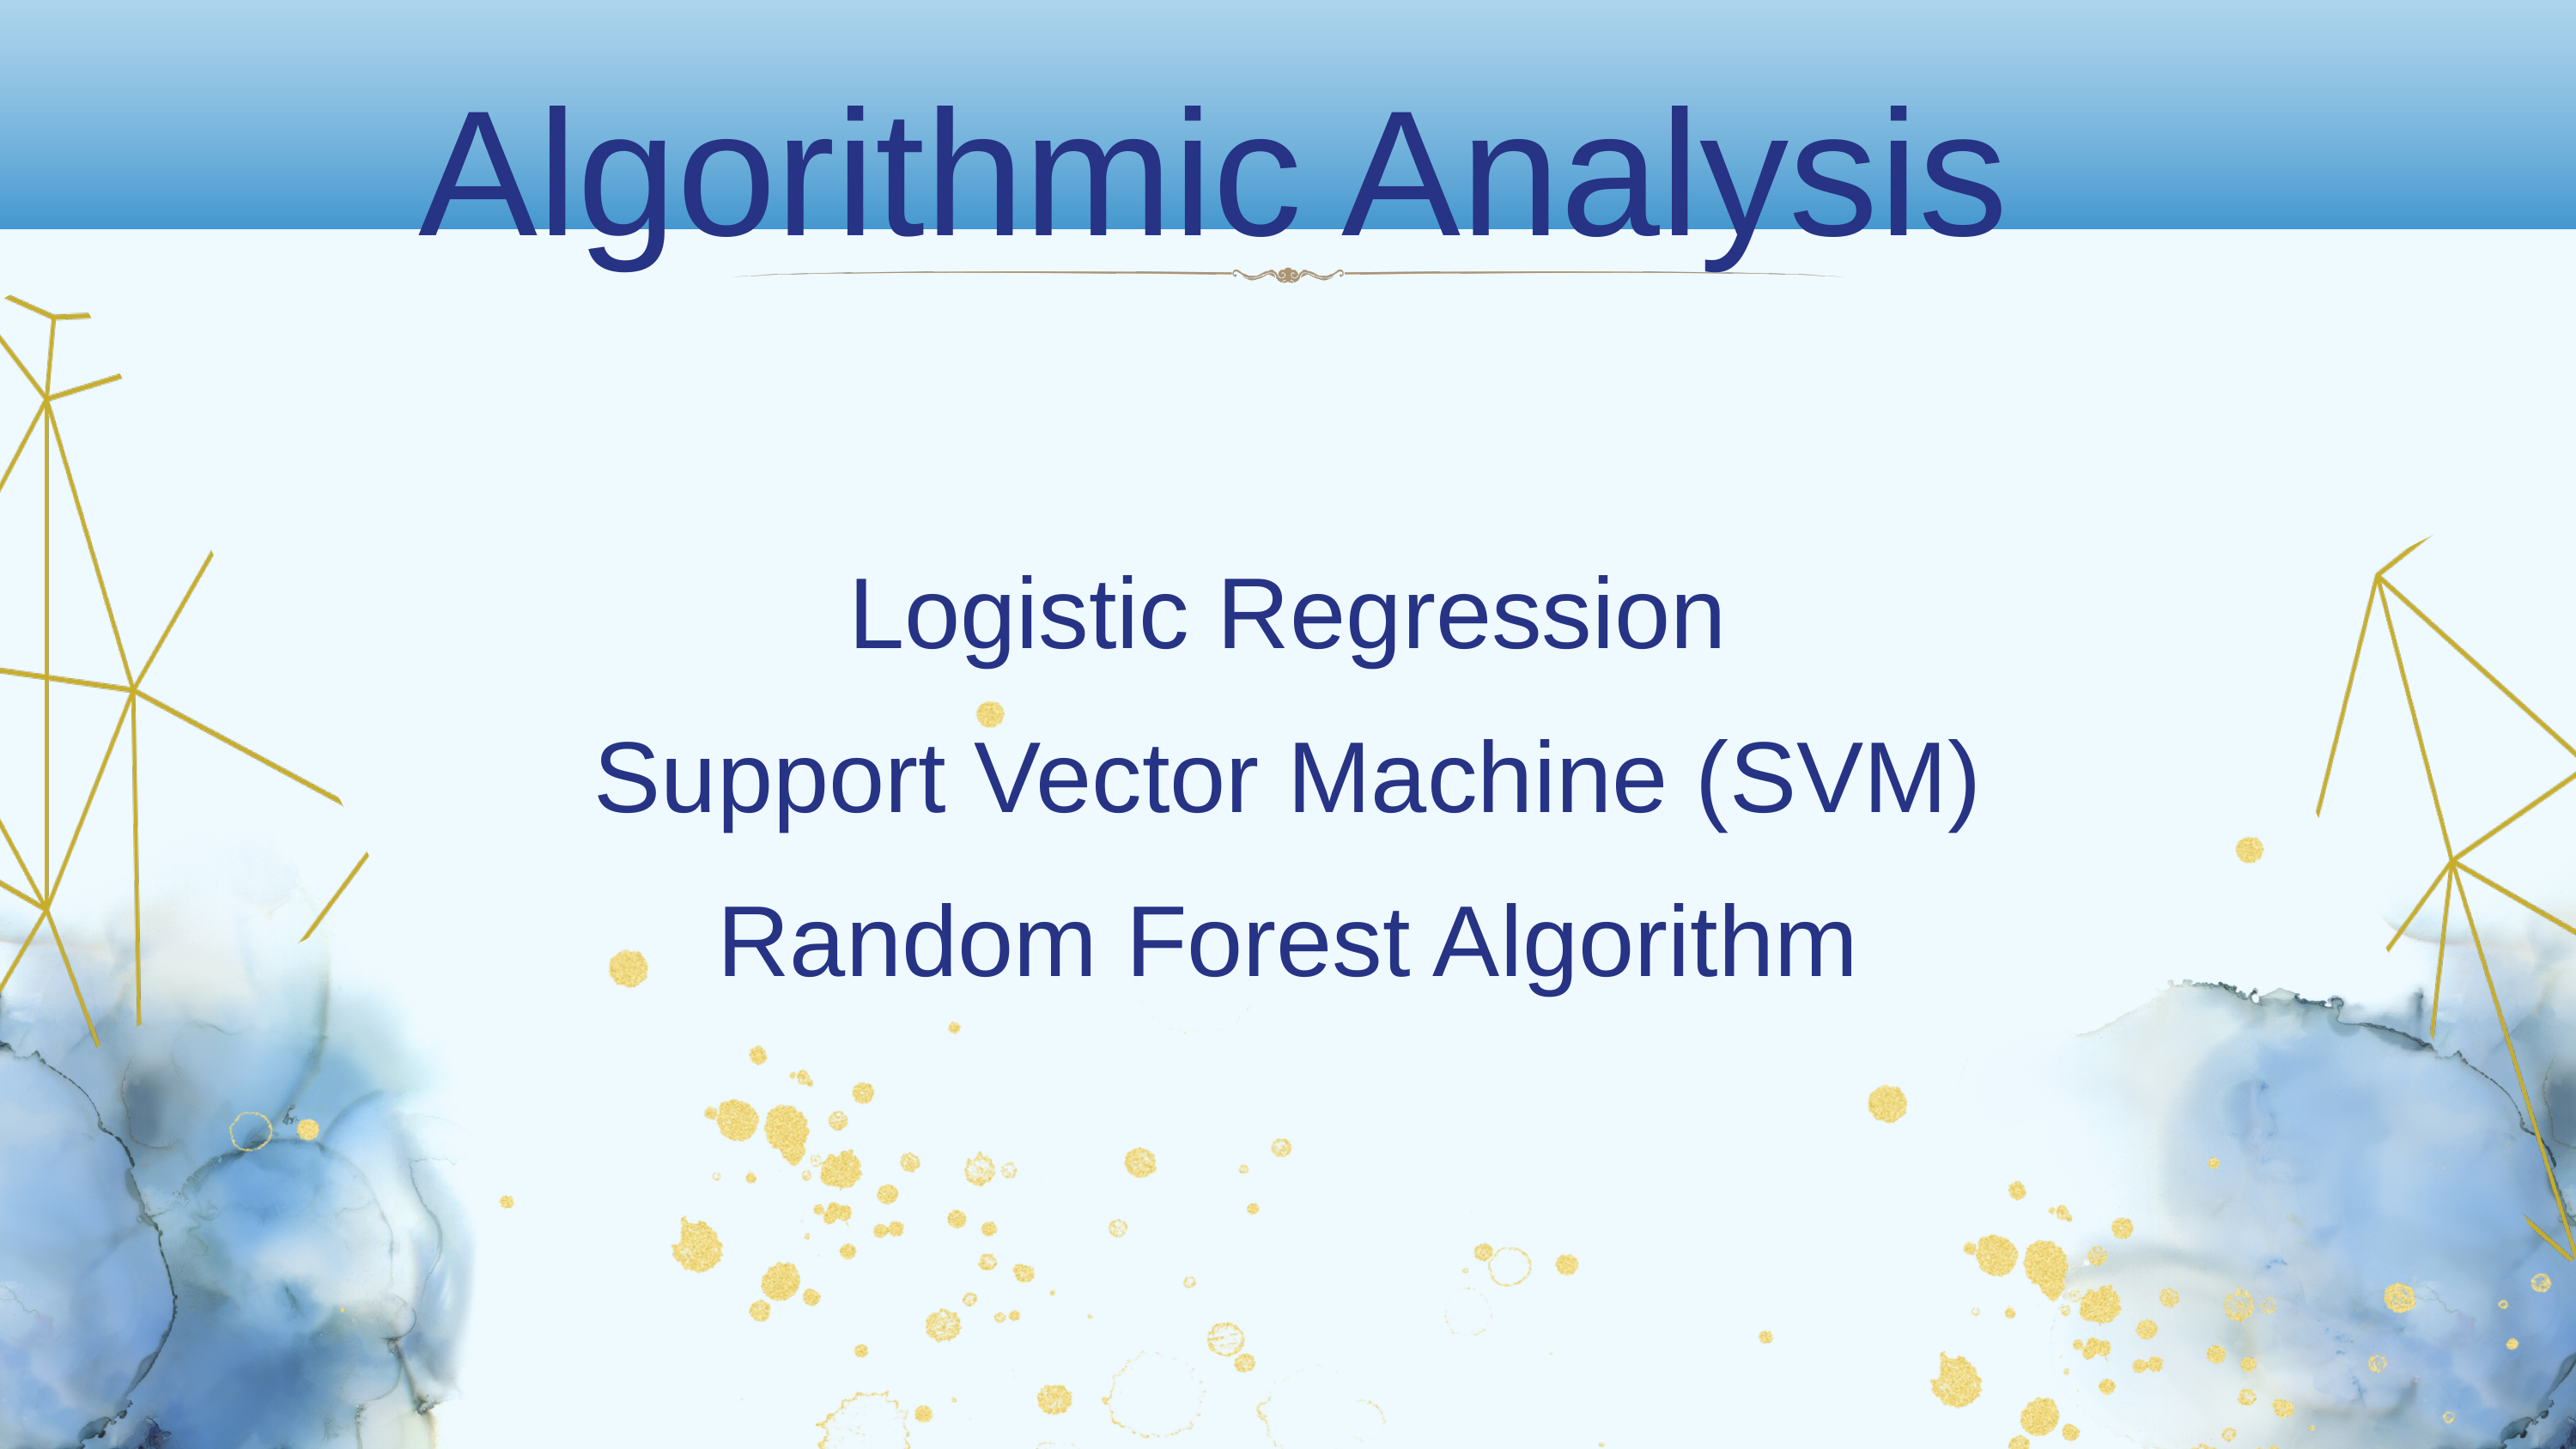

Algorithmic Analysis

Logistic Regression
Support Vector Machine (SVM)
Random Forest Algorithm